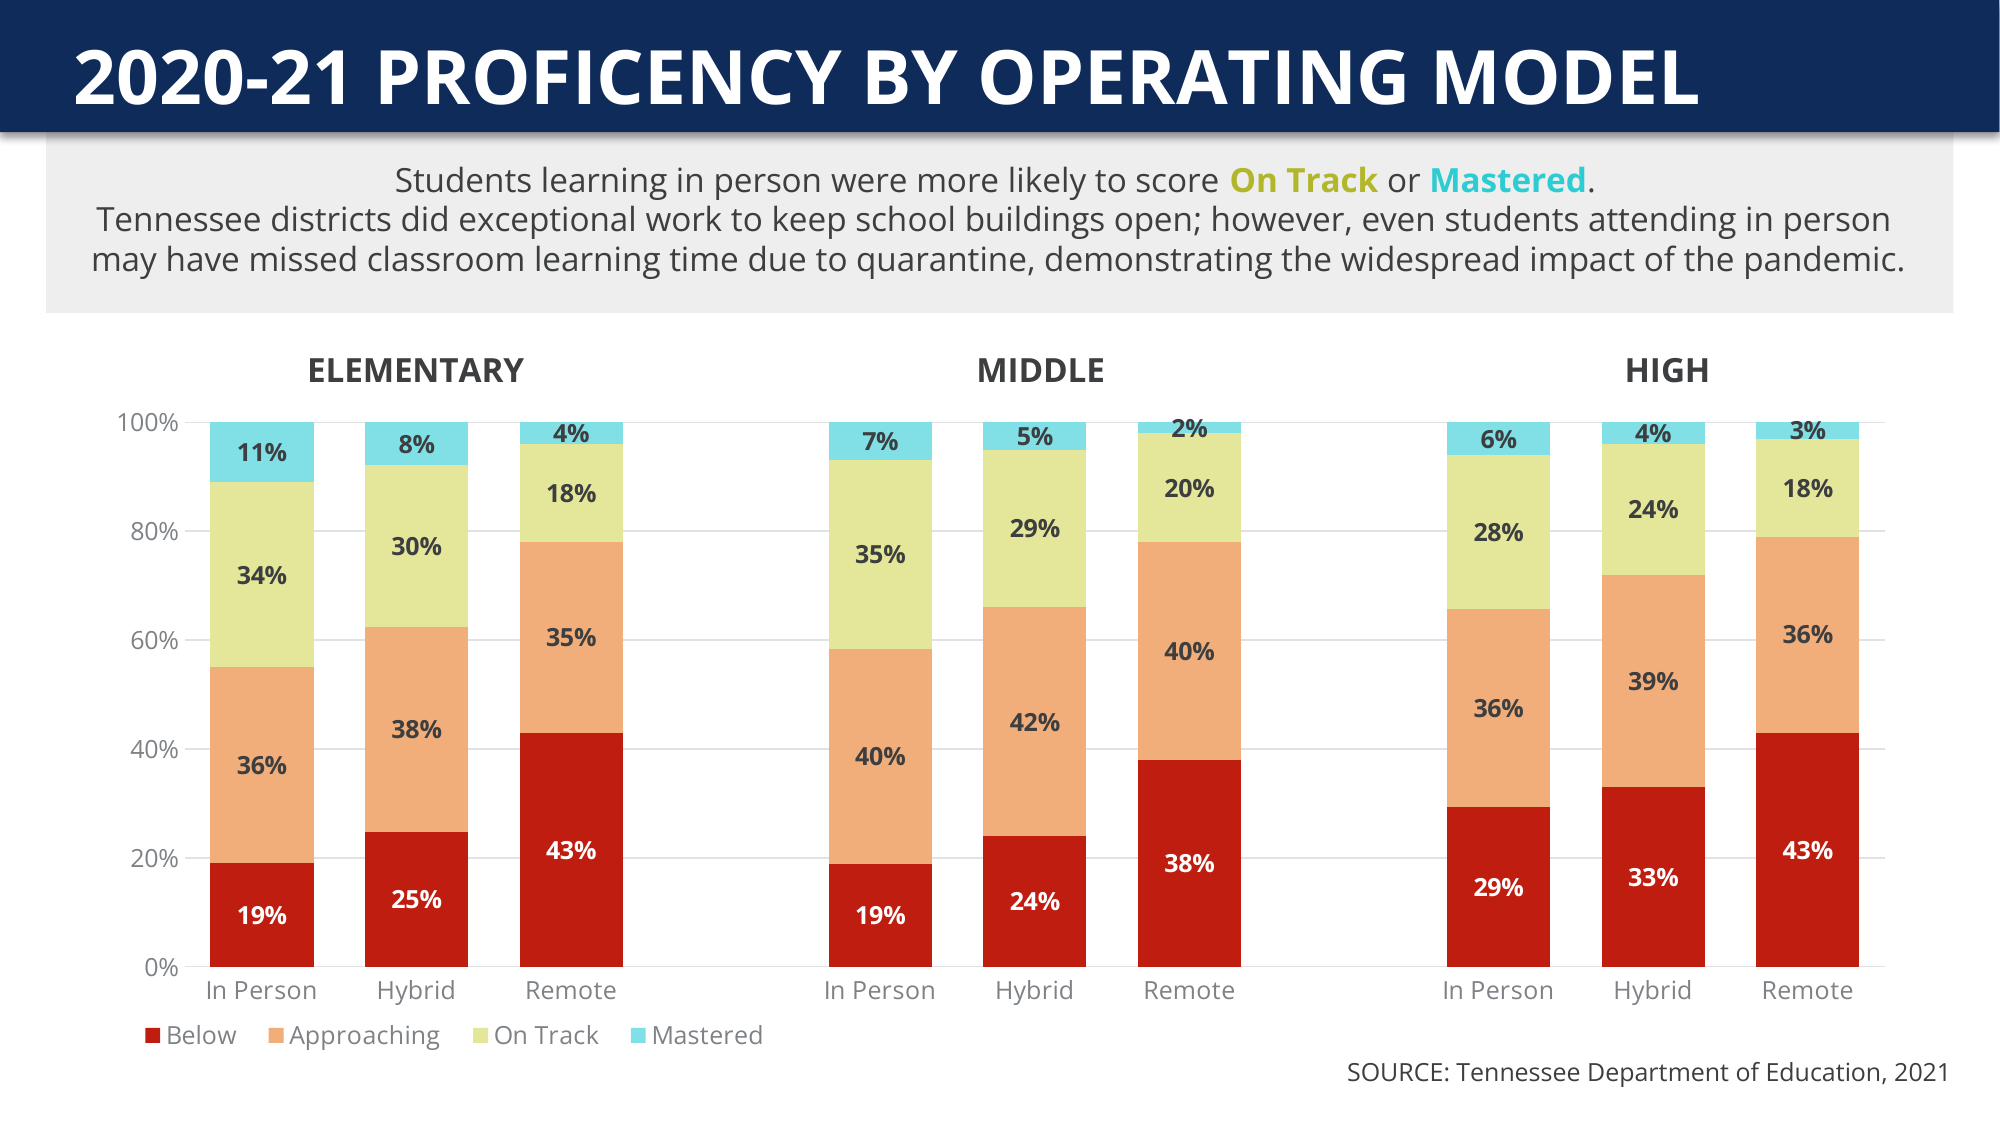

2020-21 PROFICENCY BY OPERATING MODEL
Students learning in person were more likely to score On Track or Mastered.
Tennessee districts did exceptional work to keep school buildings open; however, even students attending in person
may have missed classroom learning time due to quarantine, demonstrating the widespread impact of the pandemic.
ELEMENTARY
MIDDLE
HIGH

### Chart

| Category | Below | Approaching | On Track | Mastered |
|---|---|---|---|---|
| In Person | 0.19 | 0.36 | 0.34 | 0.11 |
| Hybrid | 0.25 | 0.38 | 0.3 | 0.08 |
| Remote | 0.43 | 0.35 | 0.18 | 0.04 |
|  | None | None | None | None |
| In Person | 0.19 | 0.4 | 0.35 | 0.07 |
| Hybrid | 0.24 | 0.42 | 0.29 | 0.05 |
| Remote | 0.38 | 0.4 | 0.2 | 0.02 |
|  | None | None | None | None |
| In Person | 0.29 | 0.36 | 0.28 | 0.06 |
| Hybrid | 0.33 | 0.39 | 0.24 | 0.04 |
| Remote | 0.43 | 0.36 | 0.18 | 0.03 |
SOURCE: Tennessee Department of Education, 2021